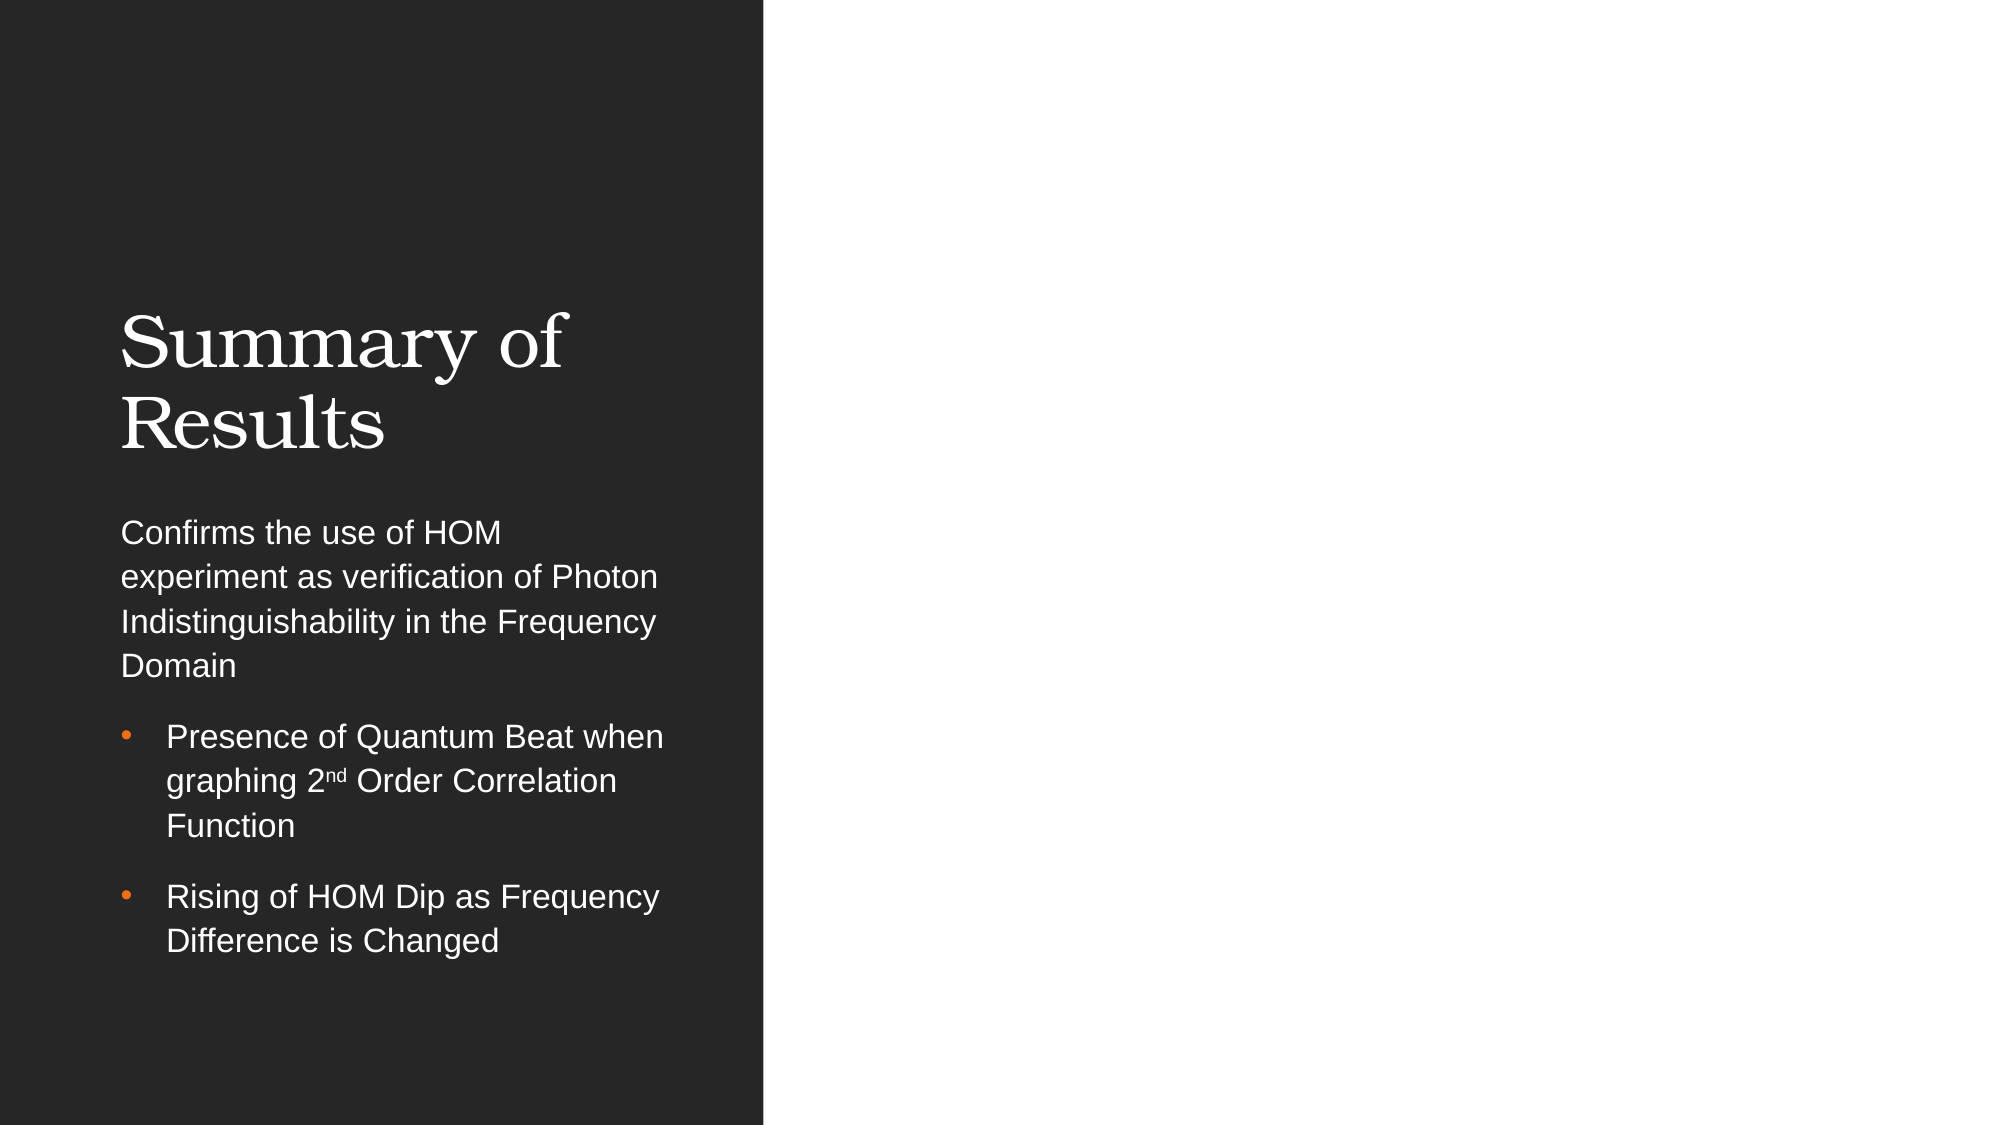

# Summary of Results

Confirms the use of HOM experiment as verification of Photon Indistinguishability in the Frequency Domain
Presence of Quantum Beat when graphing 2nd Order Correlation Function
Rising of HOM Dip as Frequency Difference is Changed